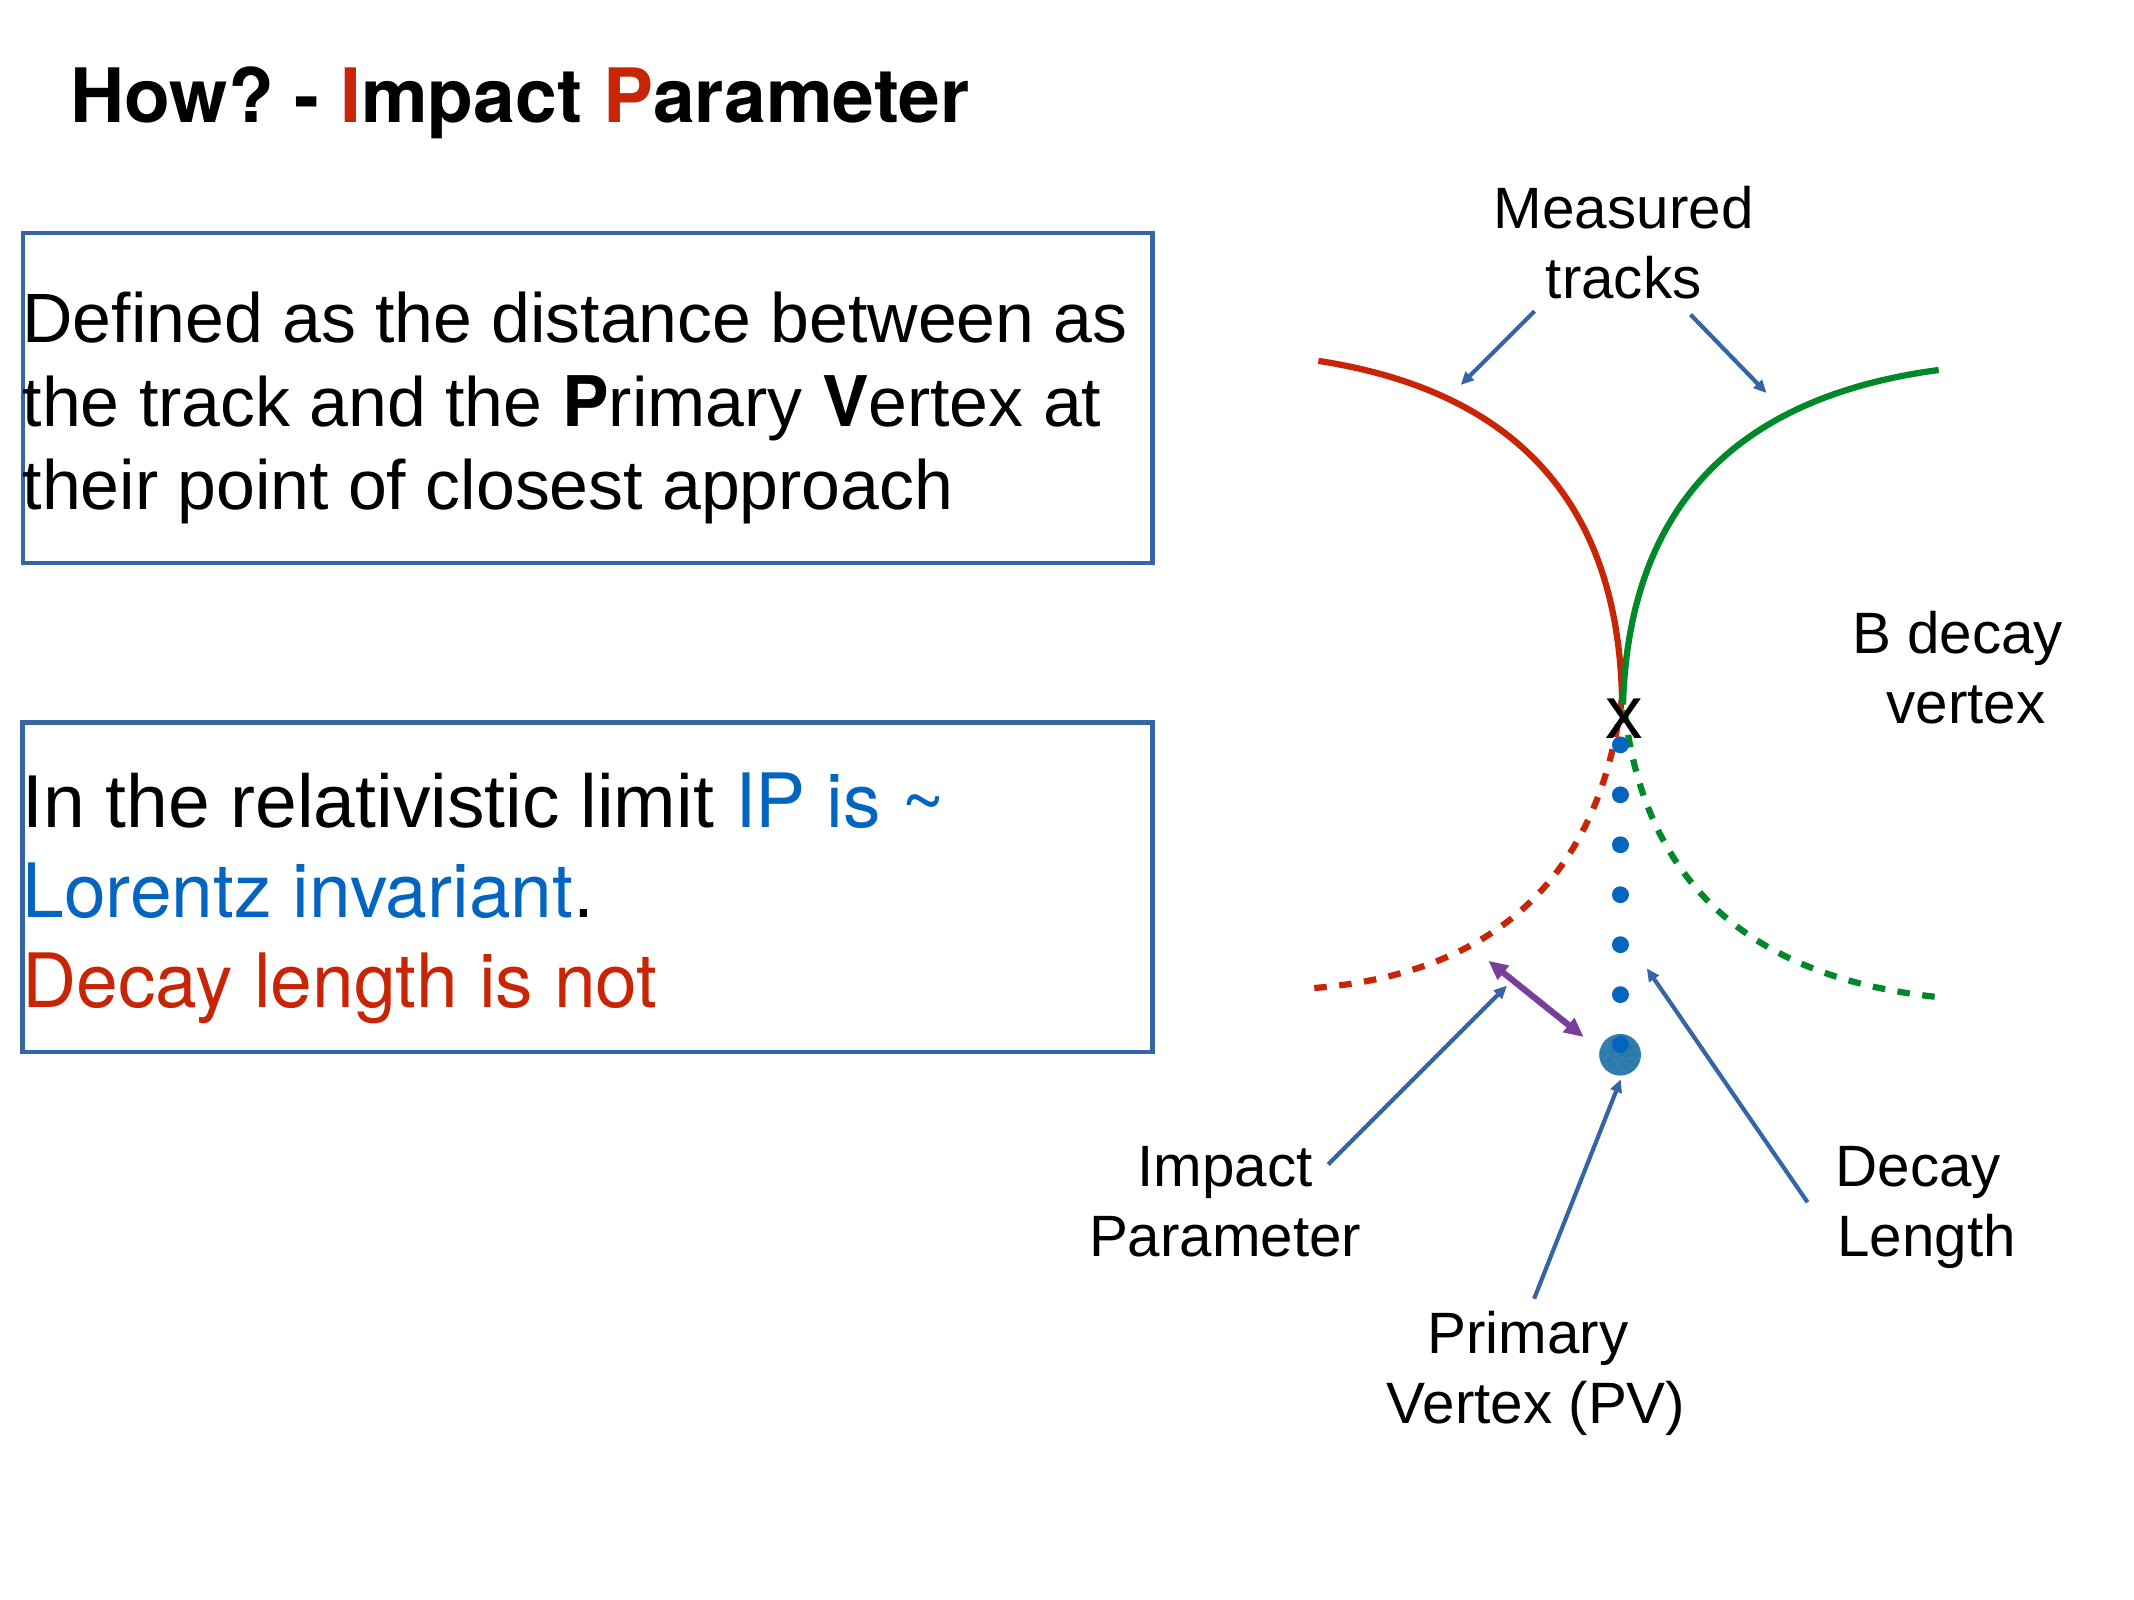

How? - Impact Parameter
Measured
tracks
Defined as the distance between as the track and the Primary Vertex at their point of closest approach

B decay
vertex
x

In the relativistic limit IP is ~ Lorentz invariant.
Decay length is not

Impact
Parameter
Decay
Length
Primary
Vertex (PV)
6